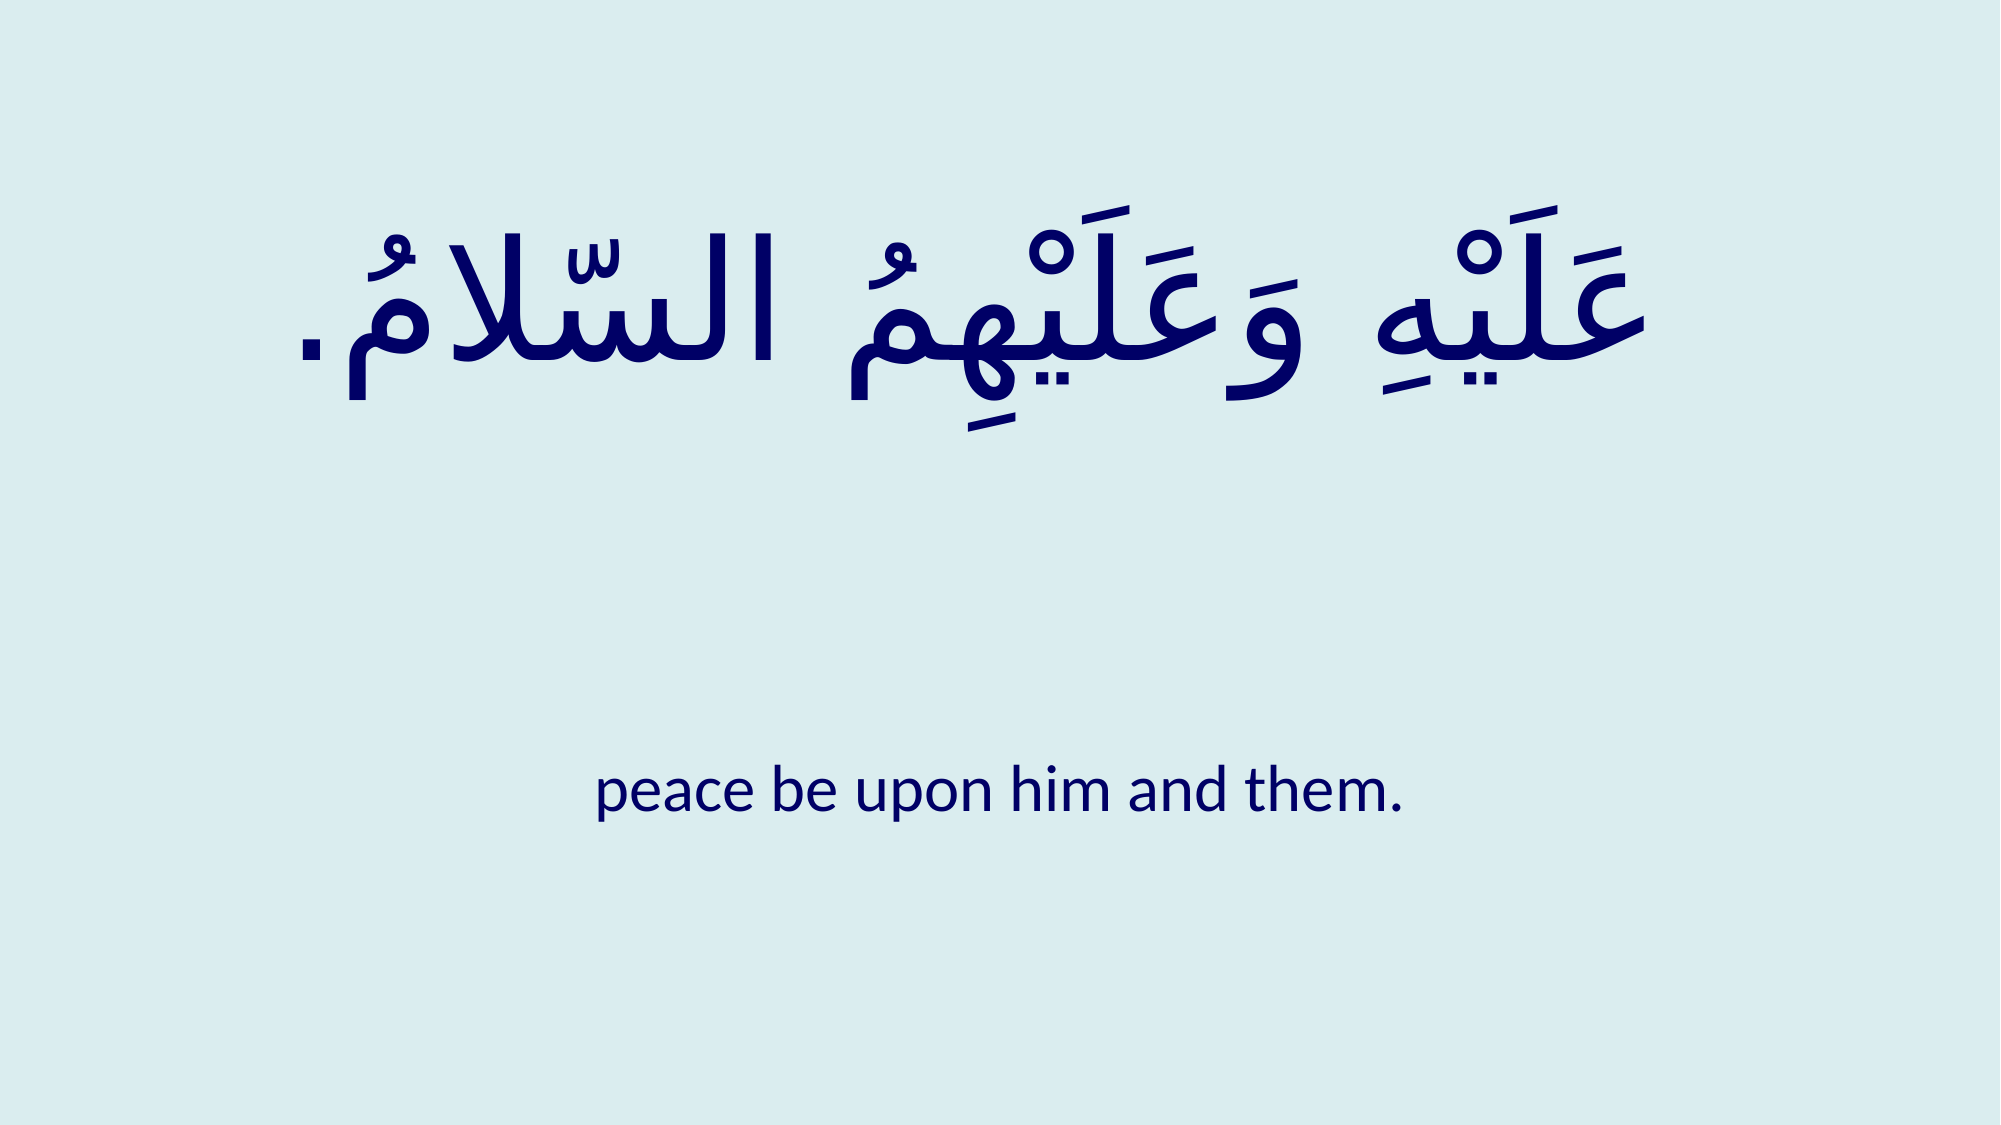

# عَلَيْهِ وَعَلَيْهِمُ السّلامُ.
peace be upon him and them.